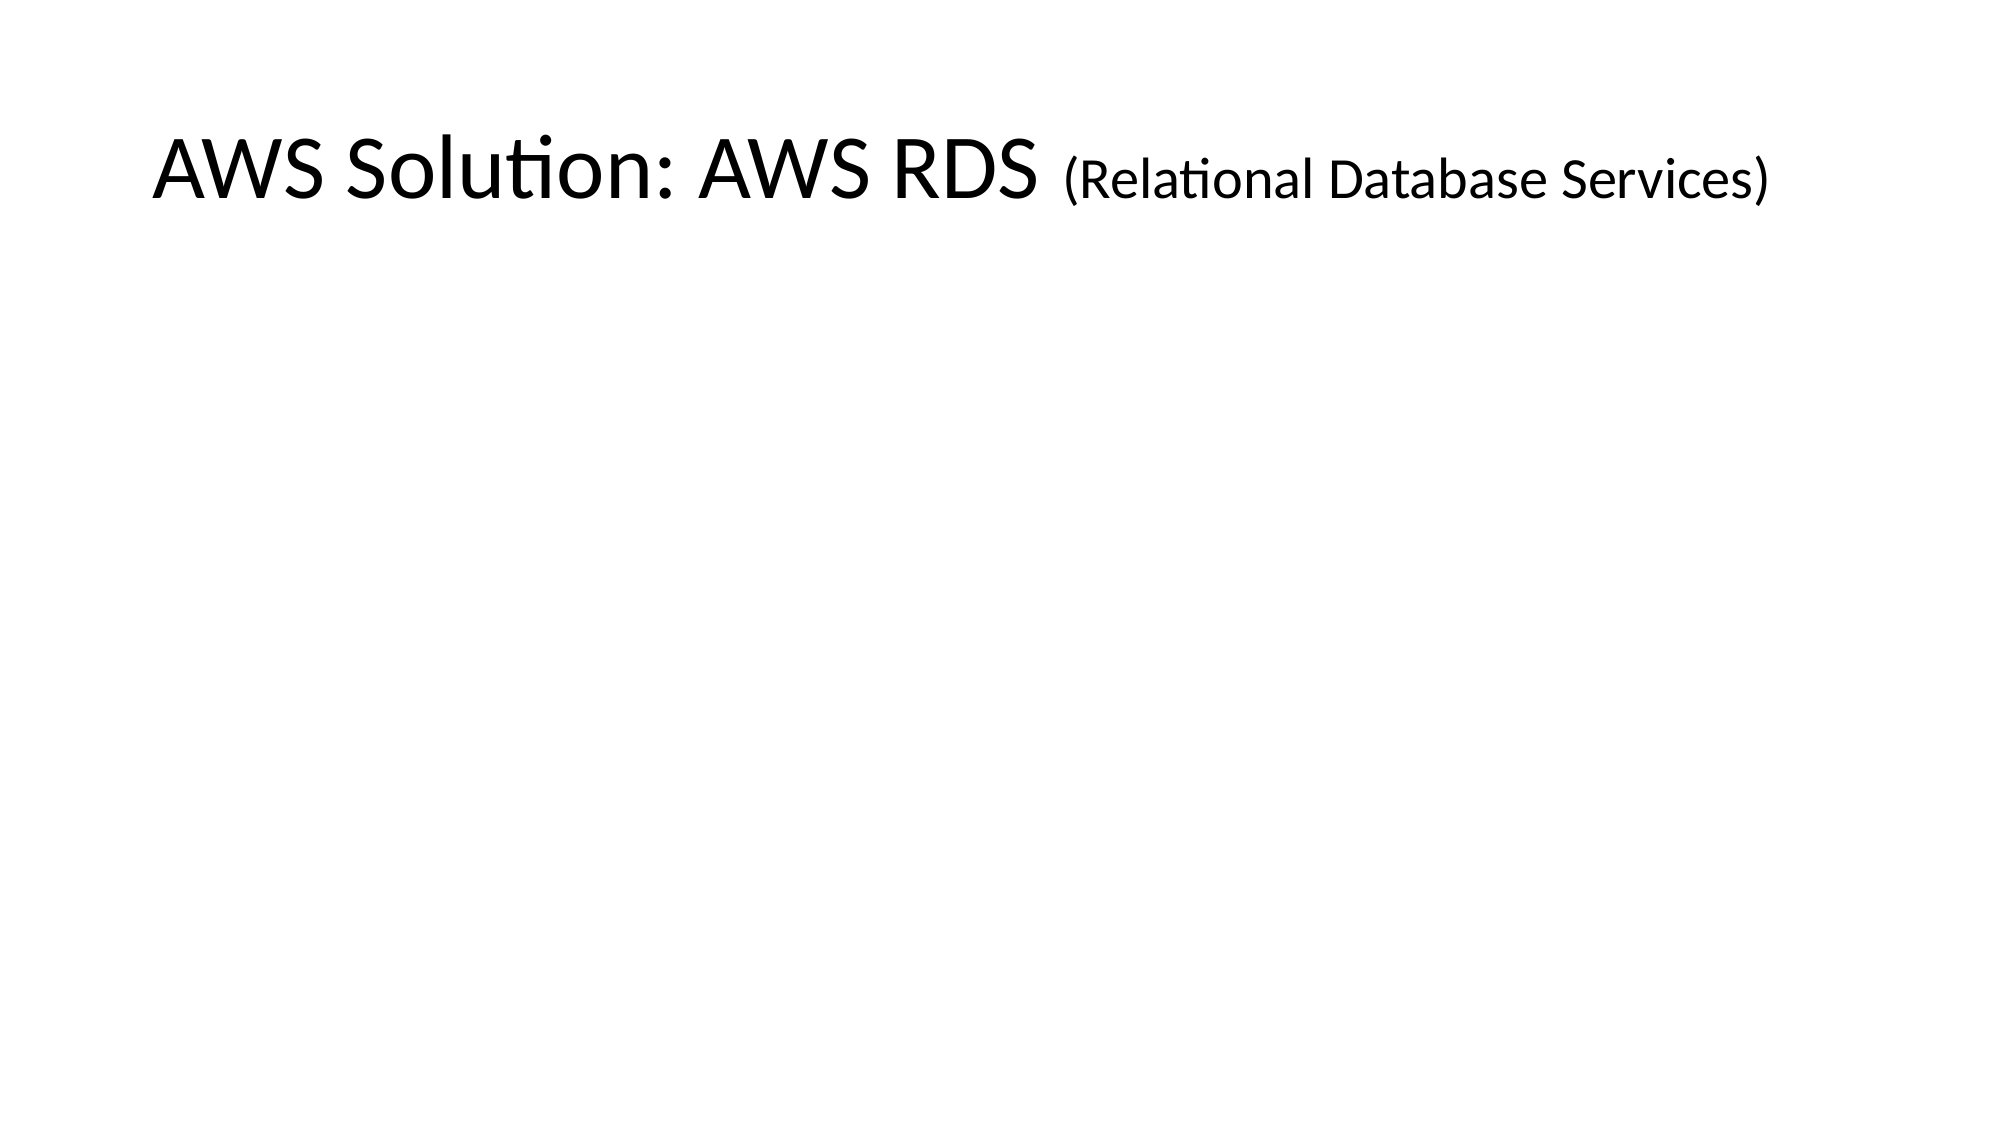

# AWS Solution: AWS RDS (Relational Database Services)